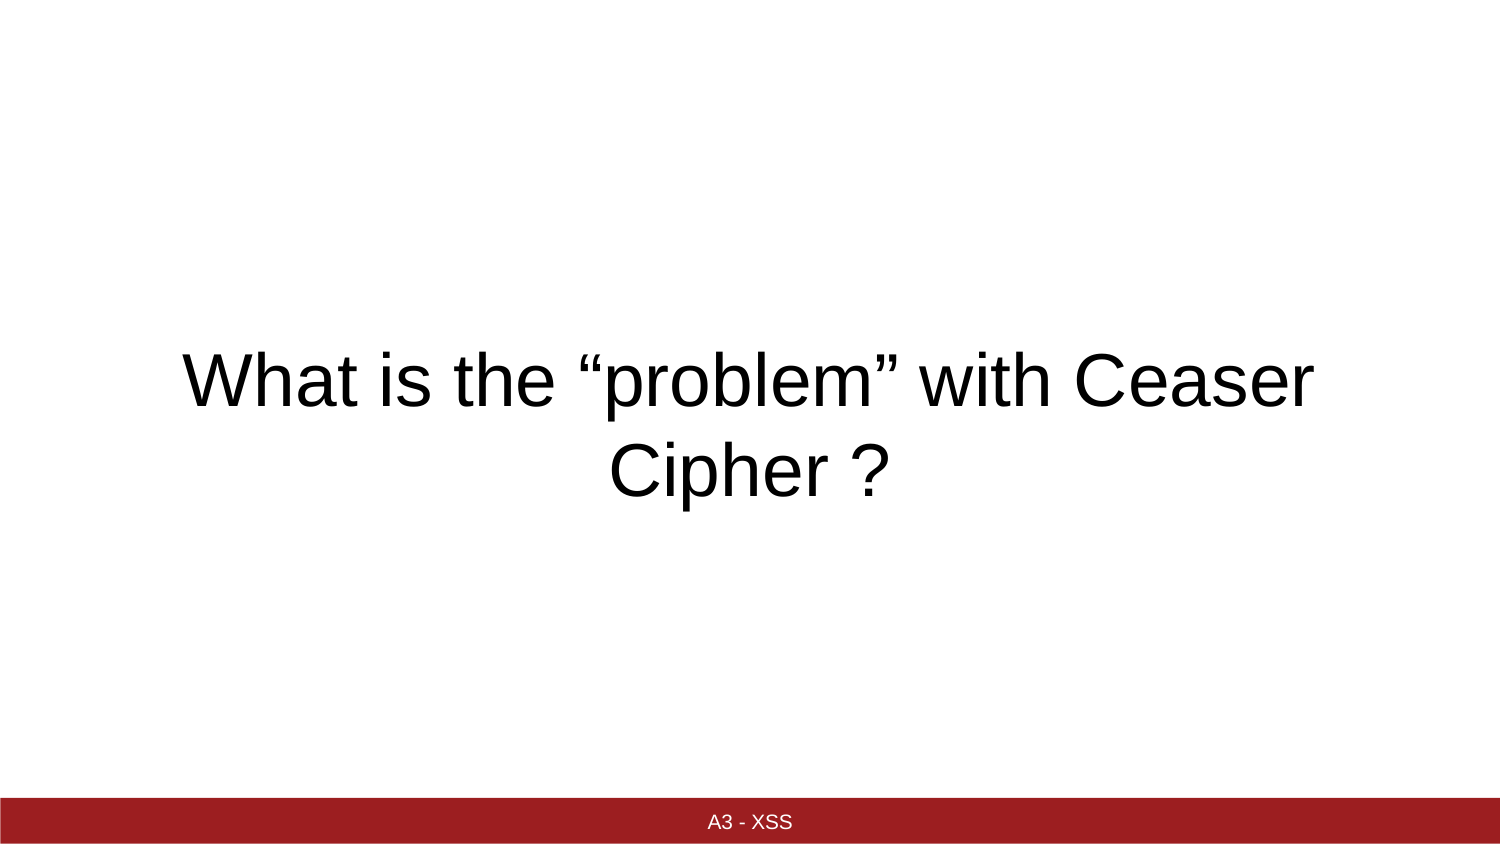

# What is the “problem” with Ceaser Cipher ?